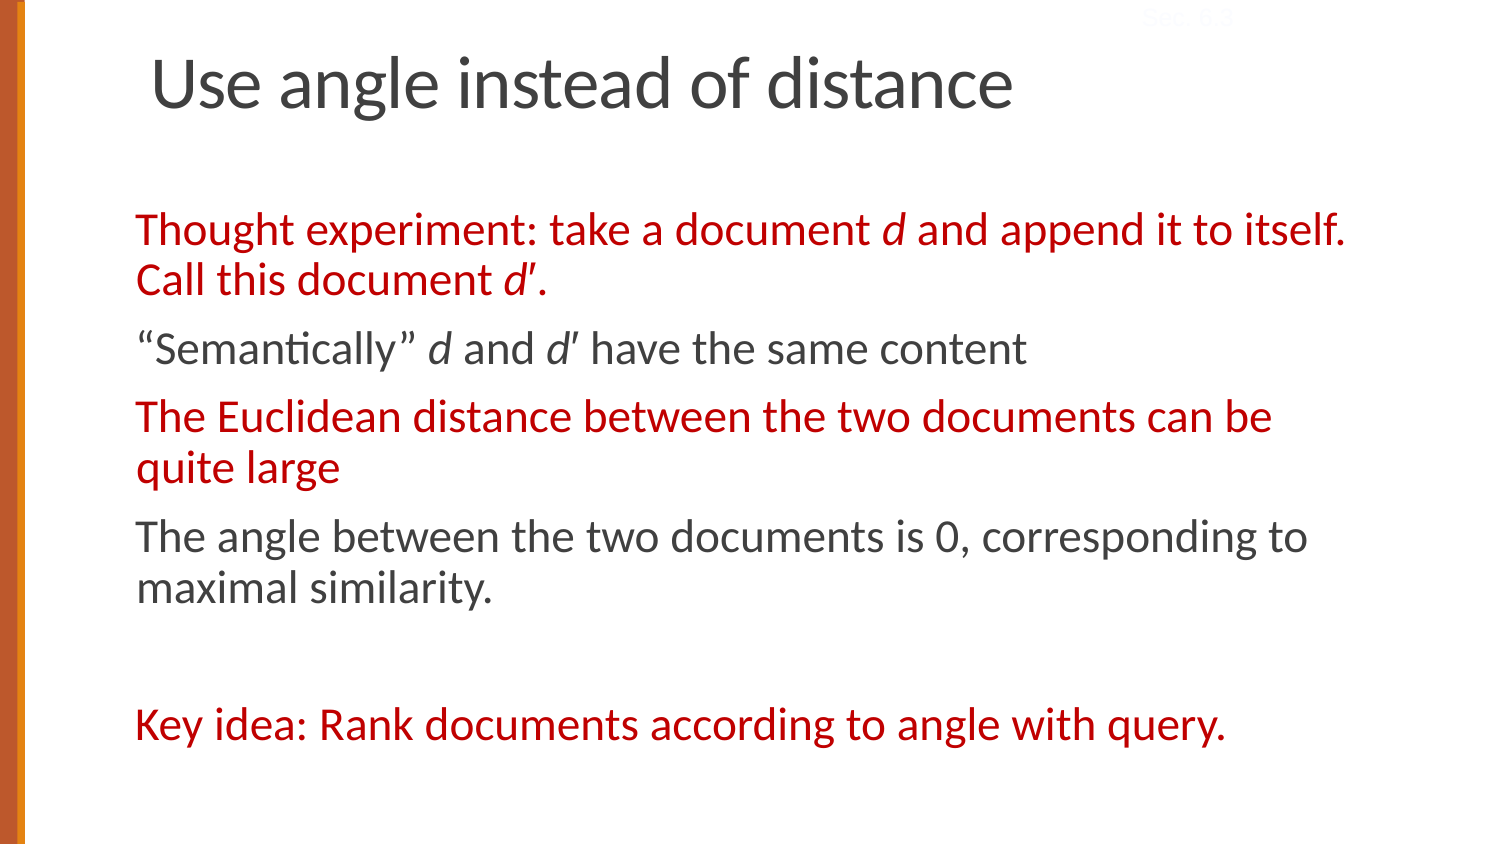

Sec. 6.3
# Use angle instead of distance
Thought experiment: take a document d and append it to itself. Call this document d′.
“Semantically” d and d′ have the same content
The Euclidean distance between the two documents can be quite large
The angle between the two documents is 0, corresponding to maximal similarity.

Key idea: Rank documents according to angle with query.